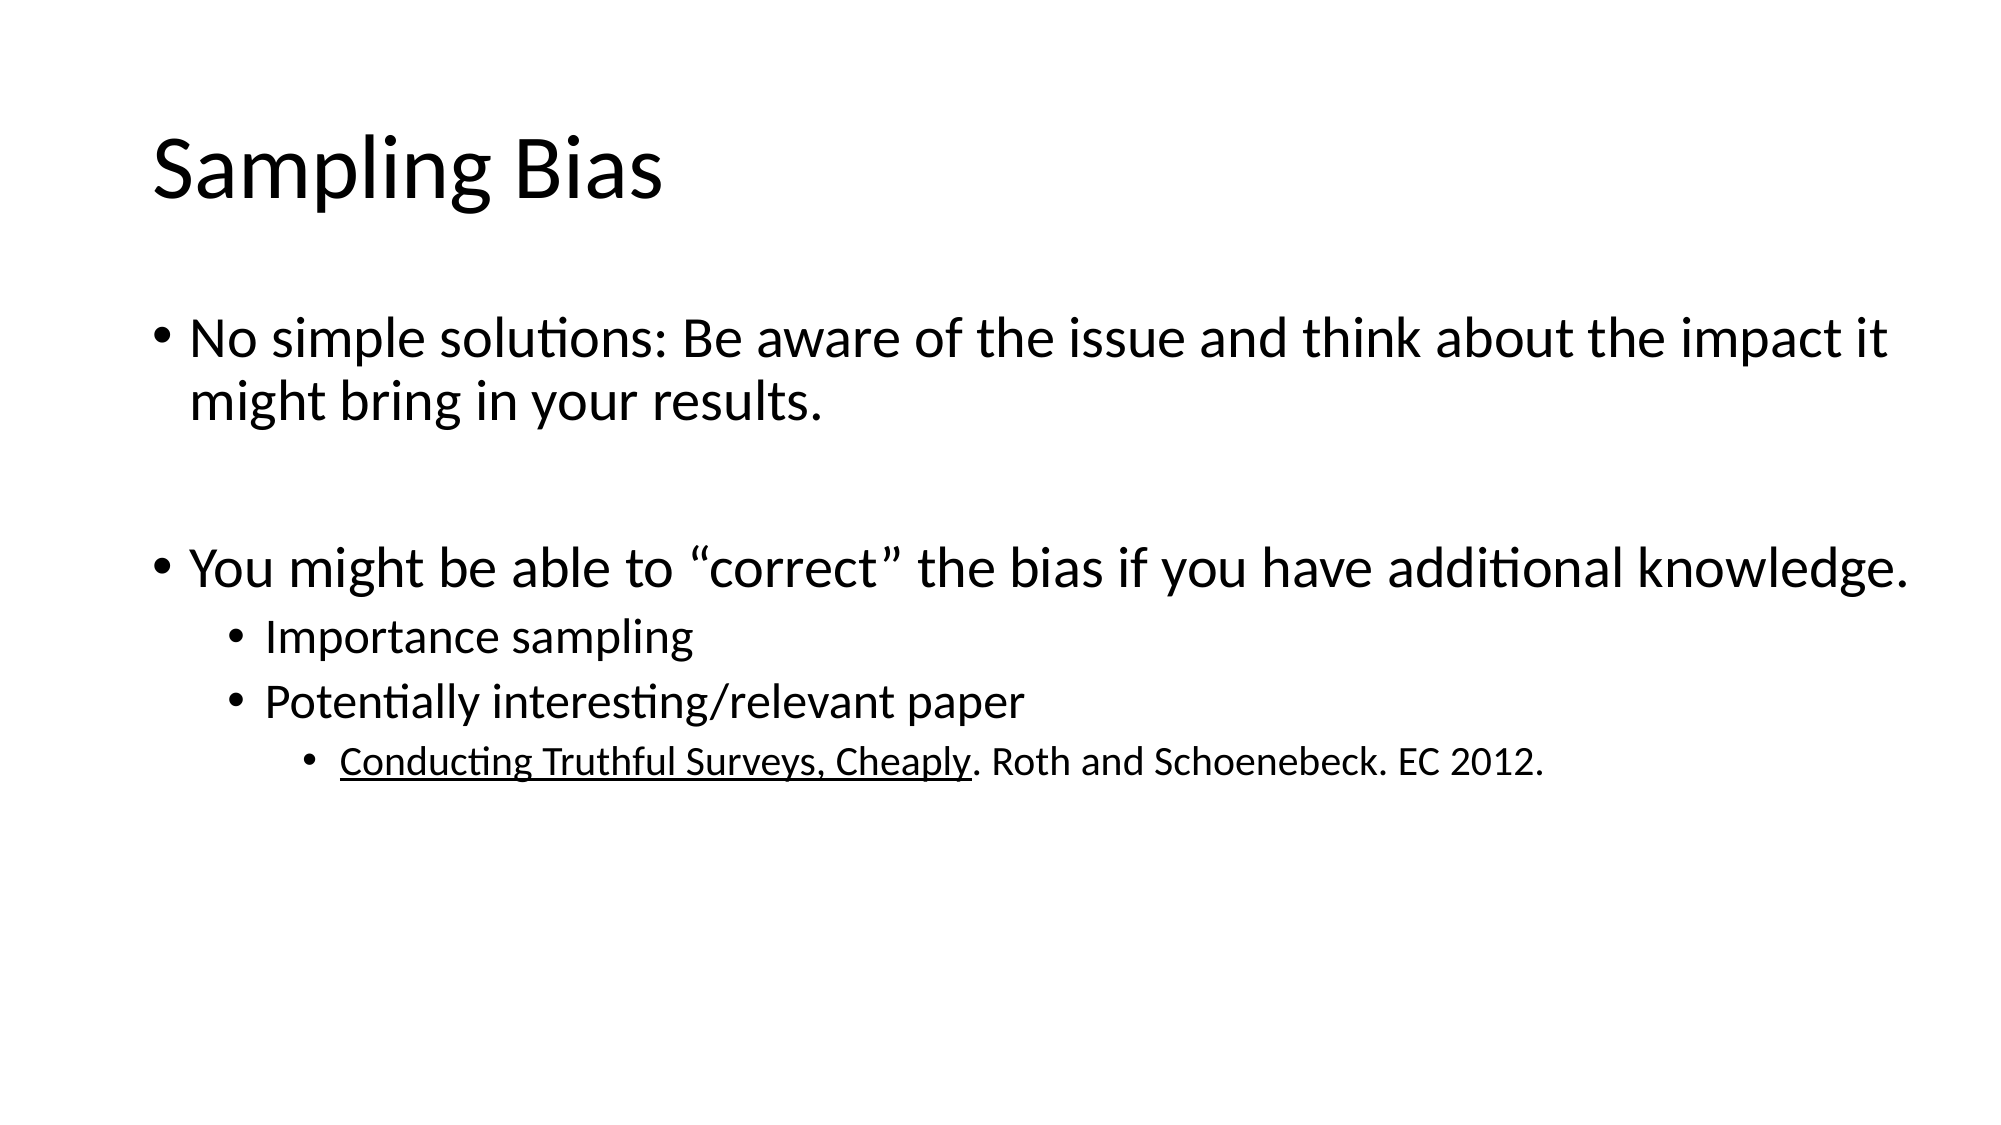

# Sampling Bias
No simple solutions: Be aware of the issue and think about the impact it might bring in your results.

You might be able to “correct” the bias if you have additional knowledge.
Importance sampling
Potentially interesting/relevant paper
Conducting Truthful Surveys, Cheaply. Roth and Schoenebeck. EC 2012.